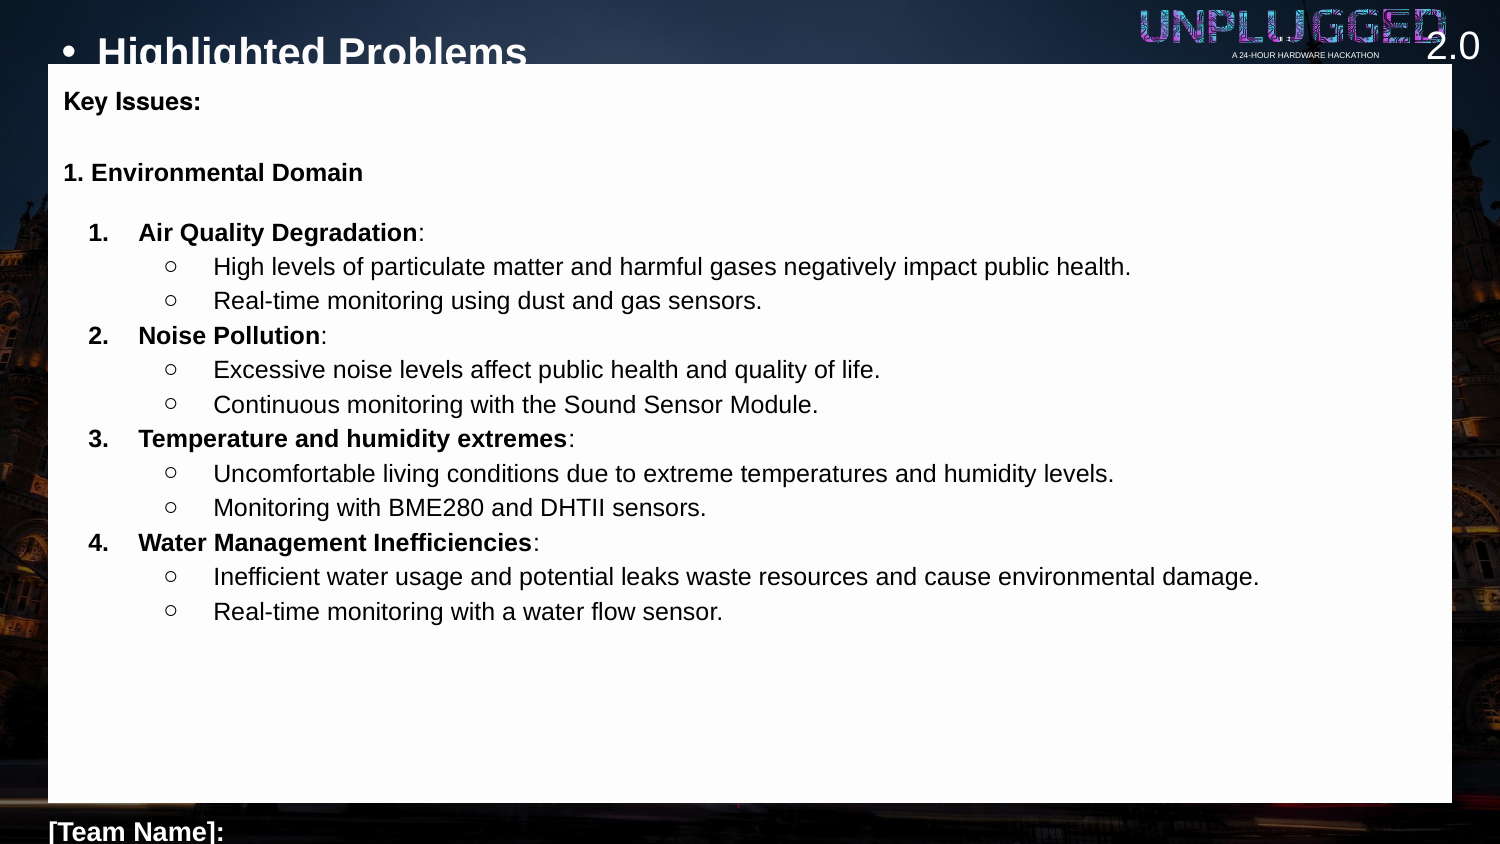

2.0

A 24-HOUR HARDWARE HACKATHON
Highlighted Problems

Key Issues:
1. Environmental Domain
Air Quality Degradation:
High levels of particulate matter and harmful gases negatively impact public health.
Real-time monitoring using dust and gas sensors.
Noise Pollution:
Excessive noise levels affect public health and quality of life.
Continuous monitoring with the Sound Sensor Module.
Temperature and humidity extremes:
Uncomfortable living conditions due to extreme temperatures and humidity levels.
Monitoring with BME280 and DHTII sensors.
Water Management Inefficiencies:
Inefficient water usage and potential leaks waste resources and cause environmental damage.
Real-time monitoring with a water flow sensor.

[Team Name]: